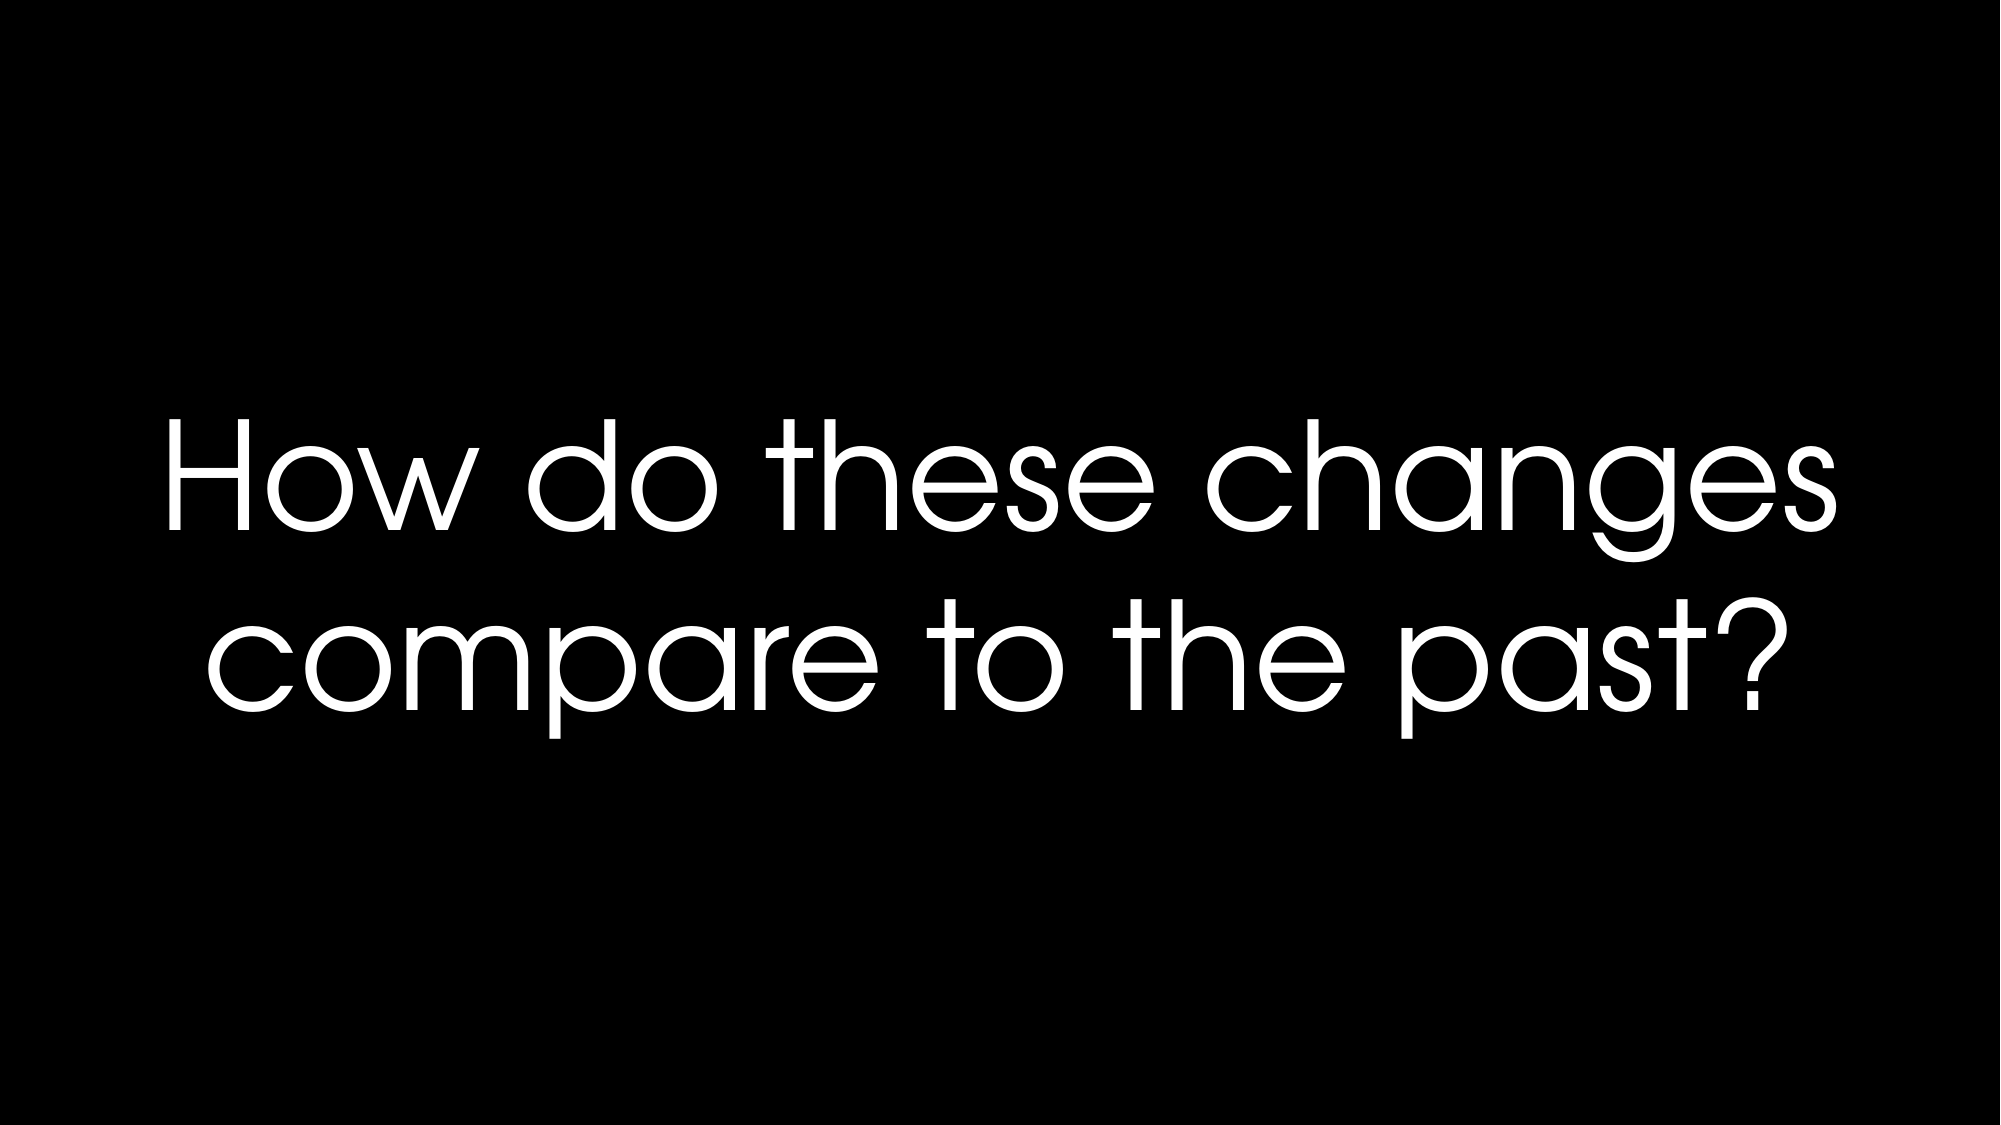

How do these changes compare to the past?